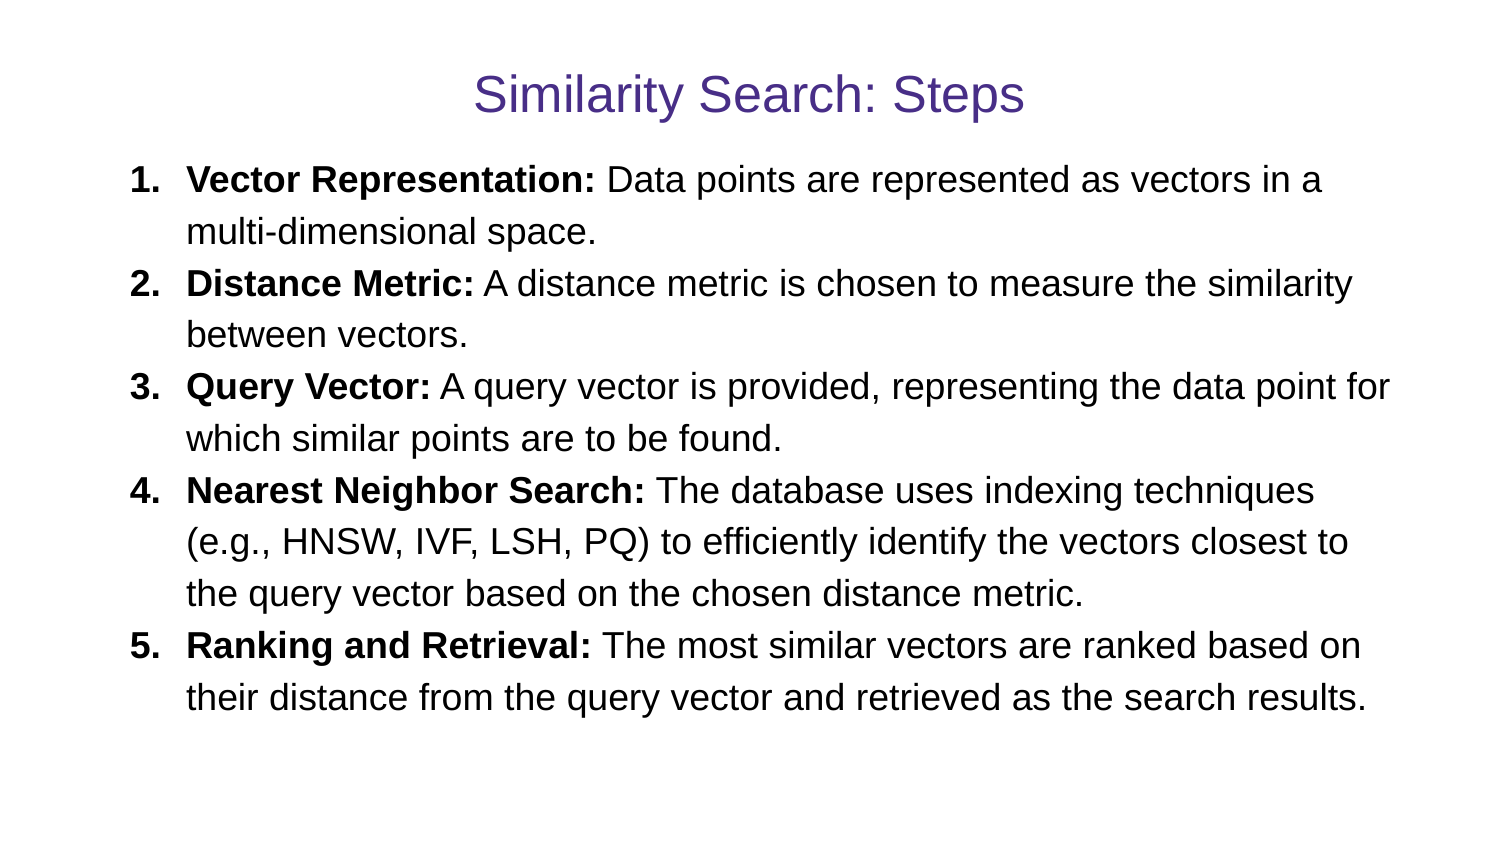

# Similarity Search: Steps
Vector Representation: Data points are represented as vectors in a multi-dimensional space.
Distance Metric: A distance metric is chosen to measure the similarity between vectors.
Query Vector: A query vector is provided, representing the data point for which similar points are to be found.
Nearest Neighbor Search: The database uses indexing techniques (e.g., HNSW, IVF, LSH, PQ) to efficiently identify the vectors closest to the query vector based on the chosen distance metric.
Ranking and Retrieval: The most similar vectors are ranked based on their distance from the query vector and retrieved as the search results.